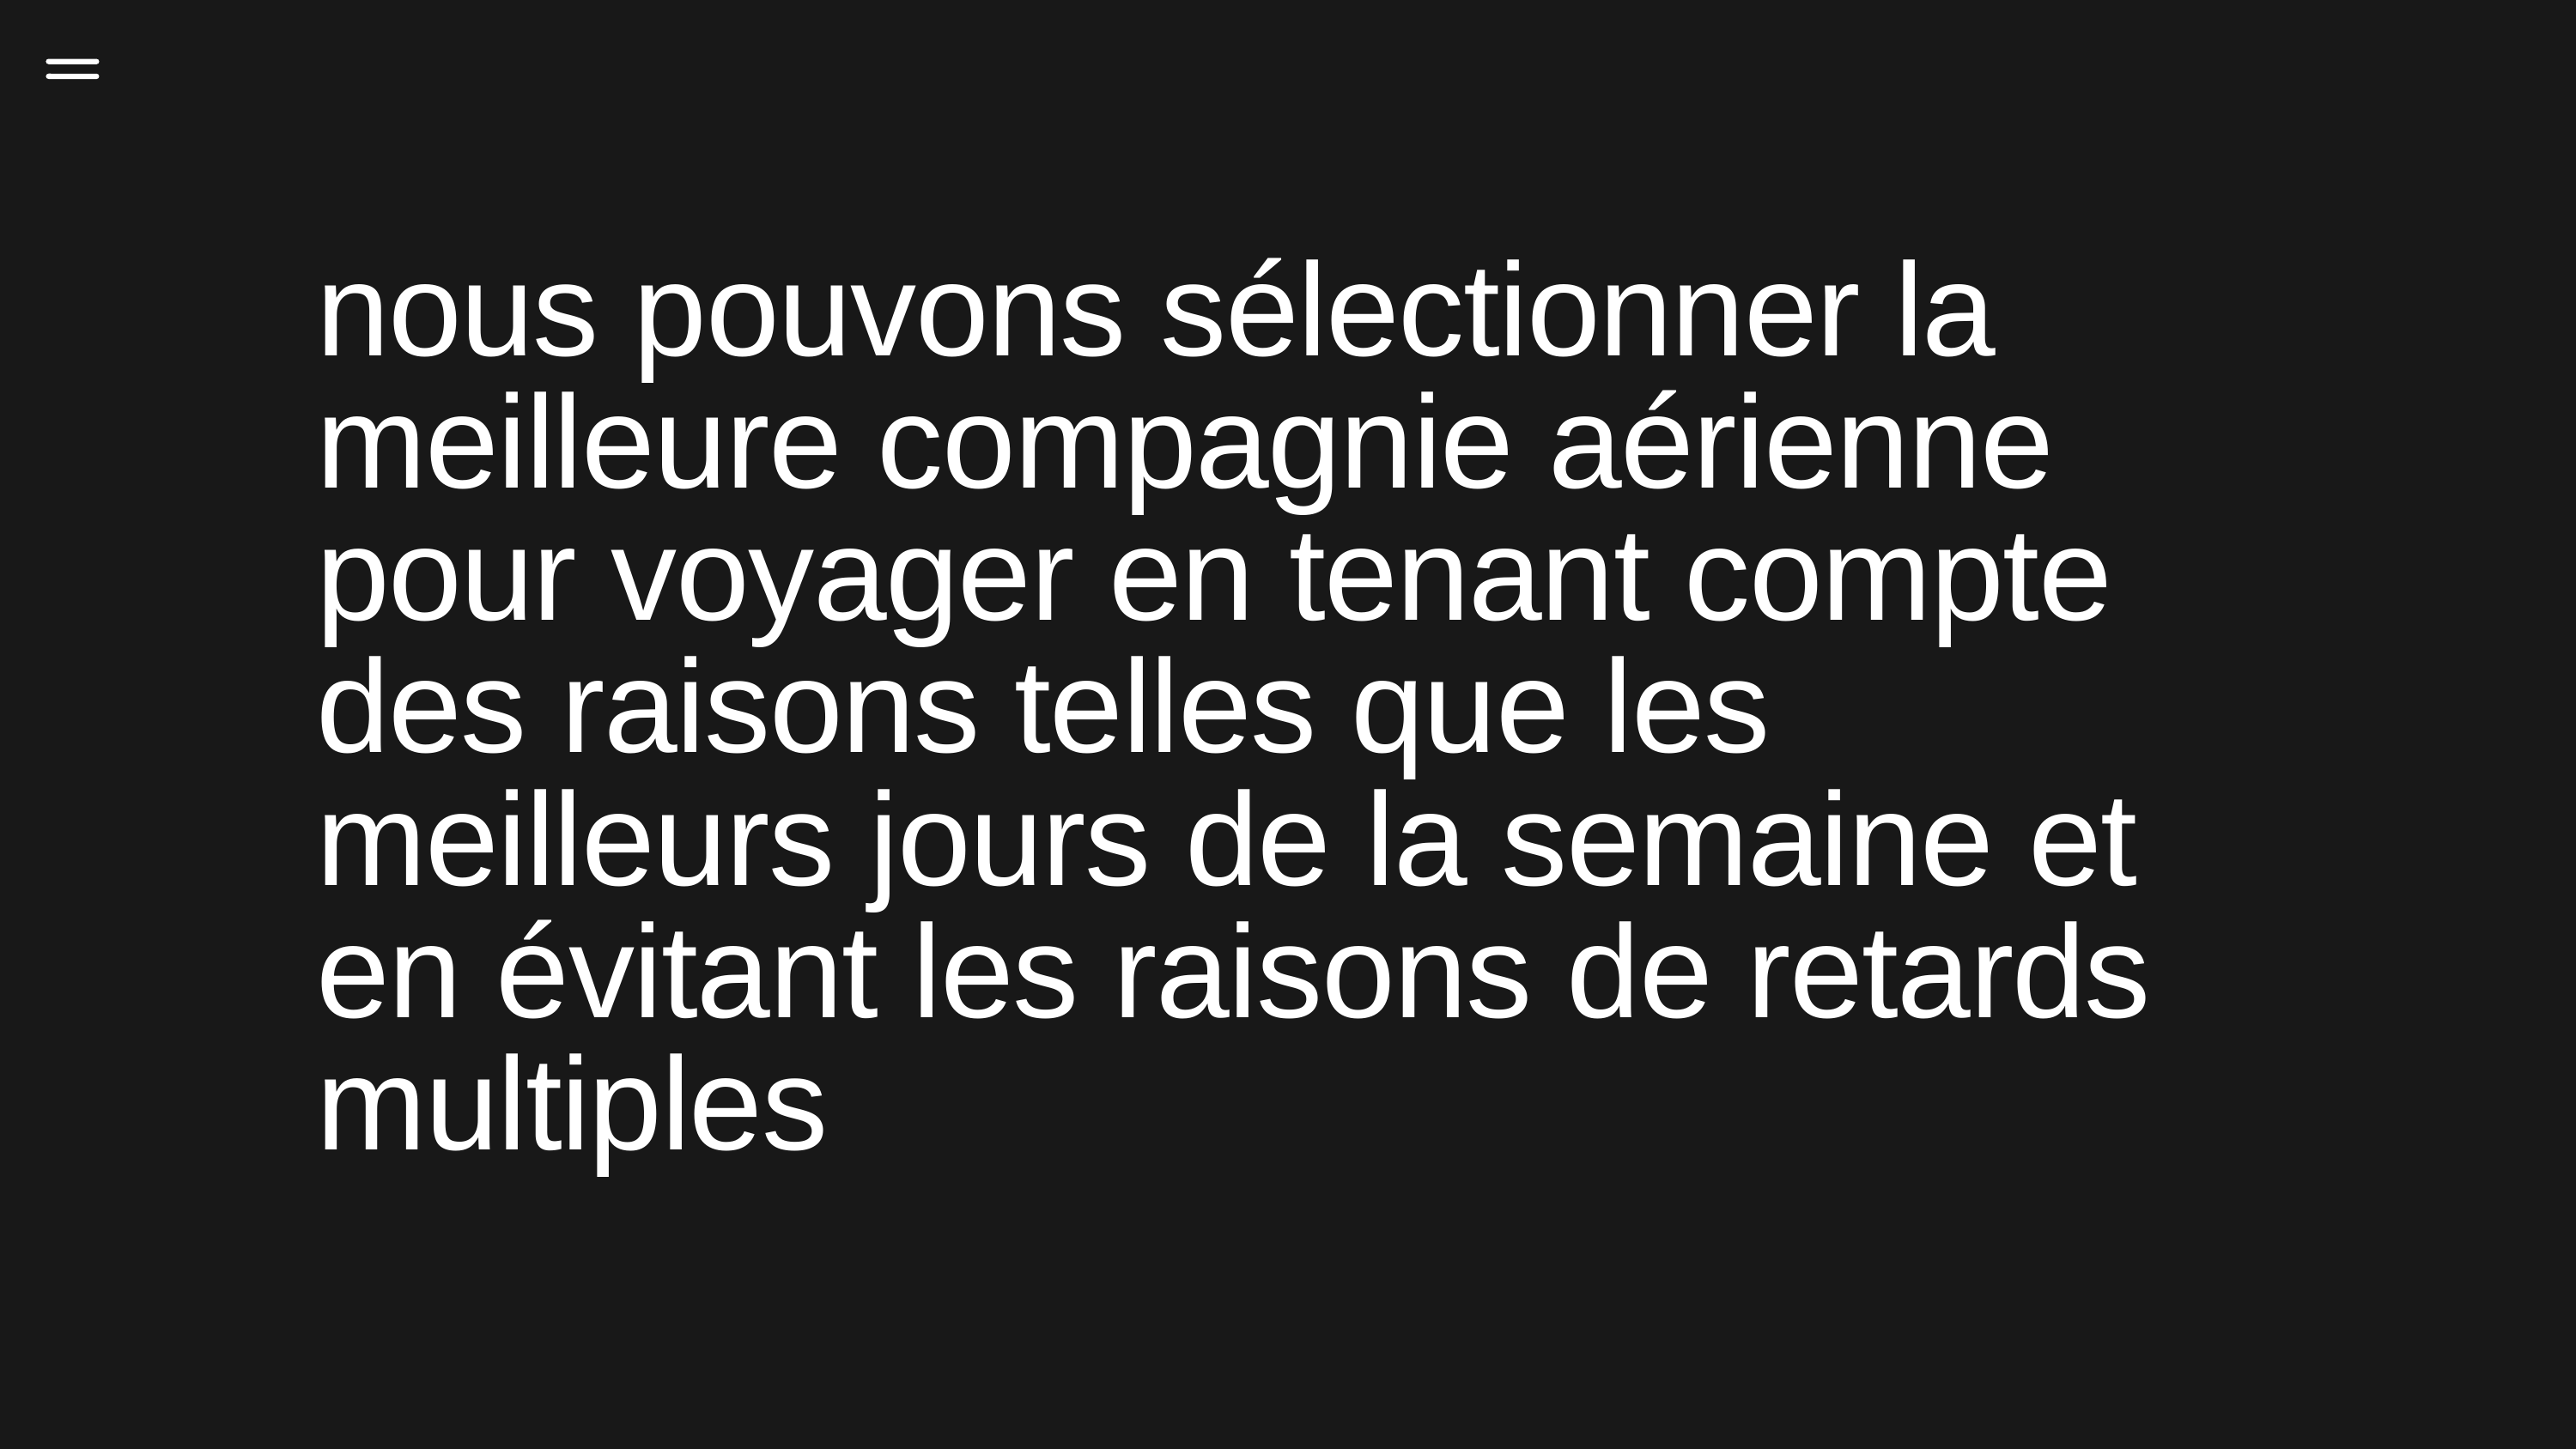

nous pouvons sélectionner la meilleure compagnie aérienne pour voyager en tenant compte des raisons telles que les meilleurs jours de la semaine et en évitant les raisons de retards multiples